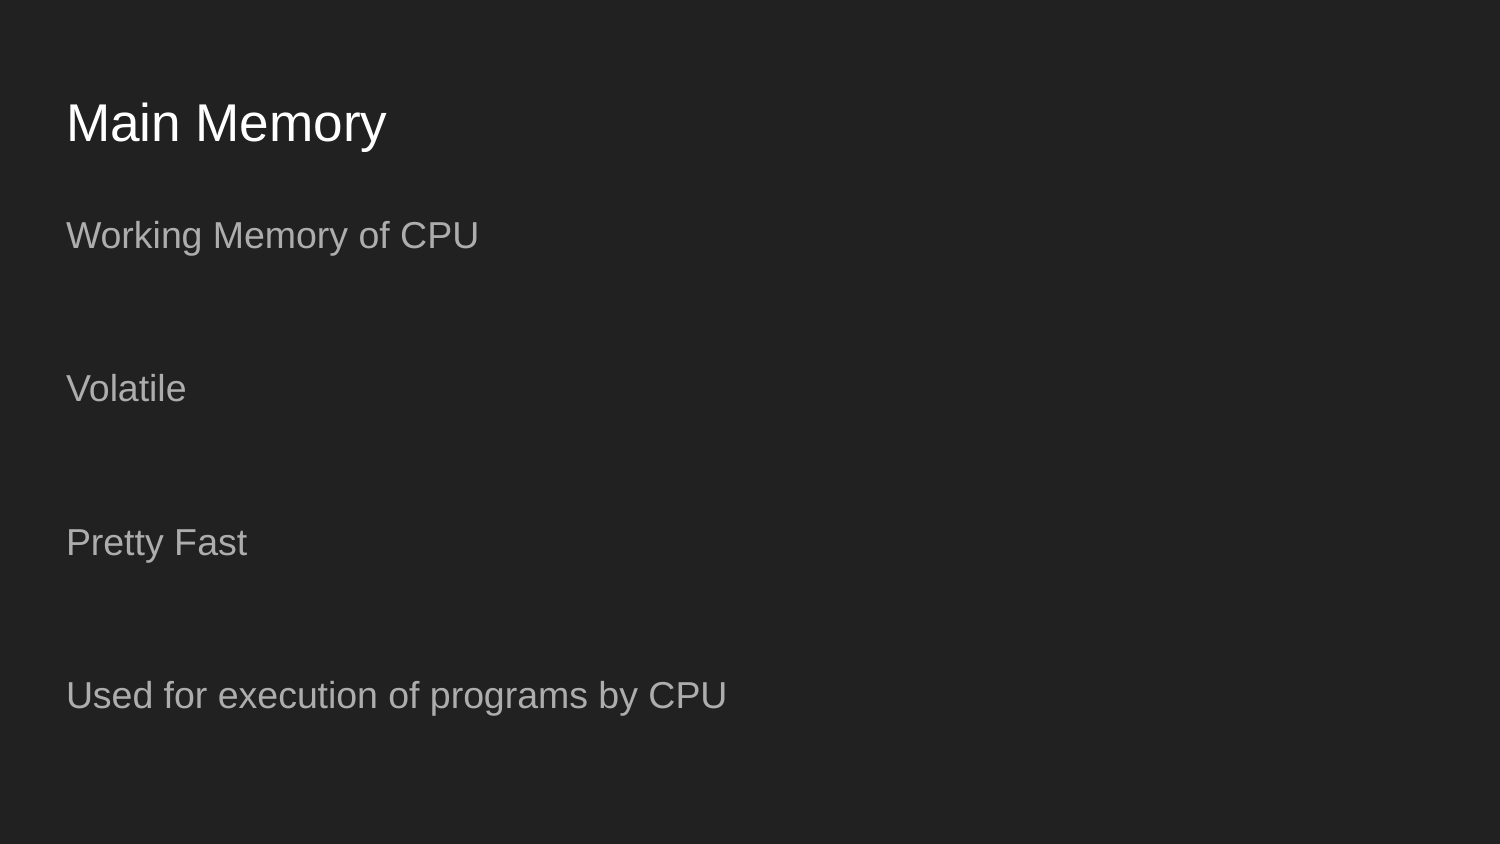

# Main Memory
Working Memory of CPU

Volatile

Pretty Fast

Used for execution of programs by CPU